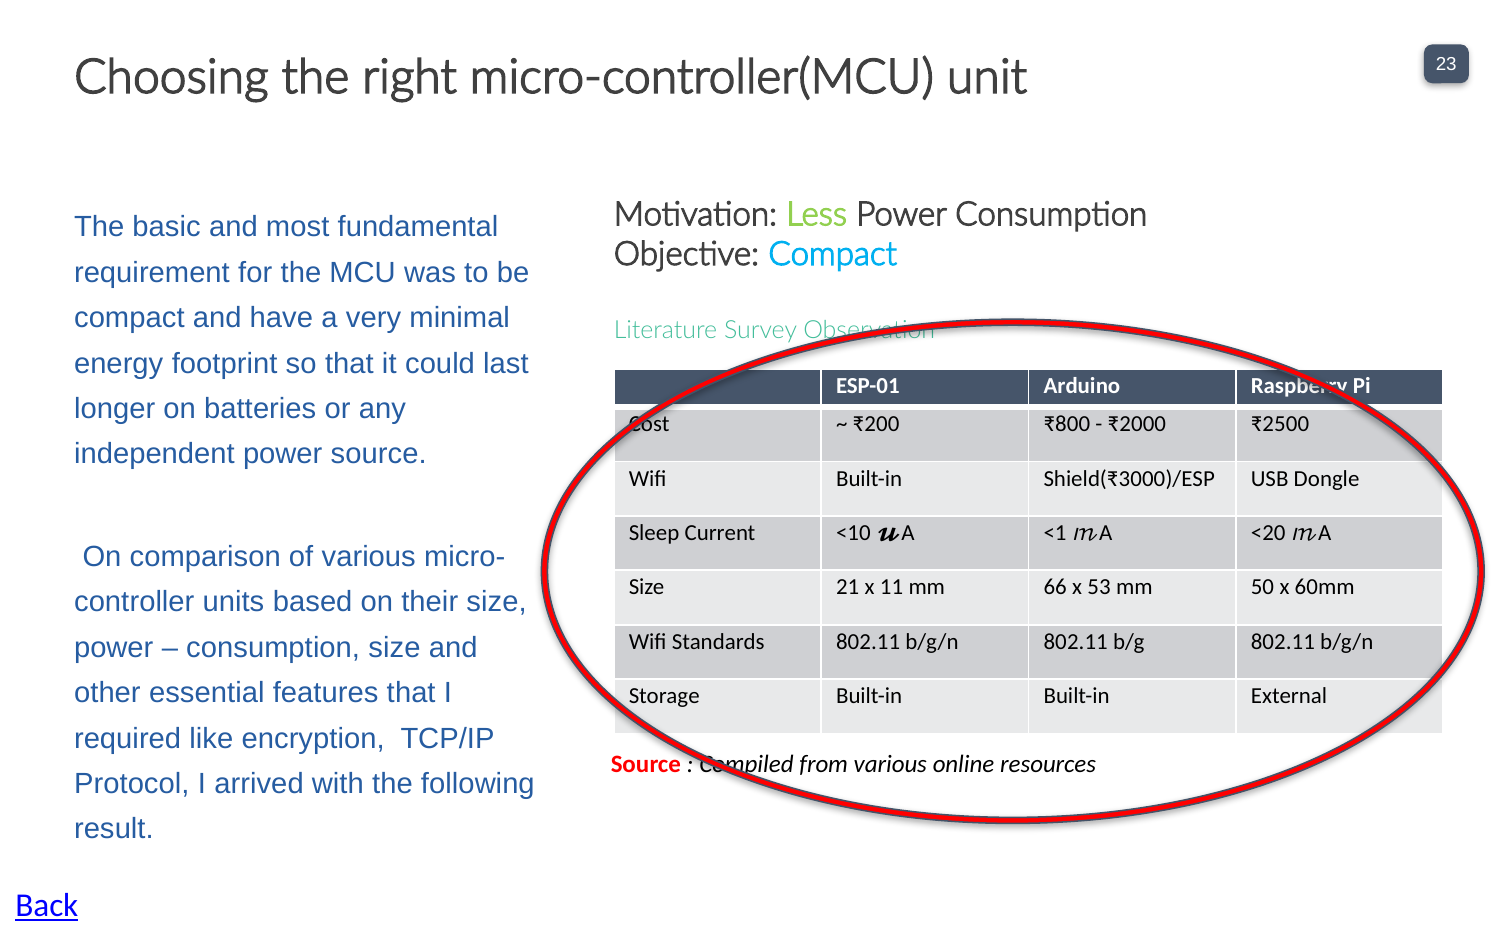

Choosing the right micro-controller(MCU) unit
Motivation: Less Power Consumption
Objective: Compact
The basic and most fundamental requirement for the MCU was to be compact and have a very minimal energy footprint so that it could last longer on batteries or any independent power source.

 On comparison of various micro-controller units based on their size, power – consumption, size and other essential features that I required like encryption,  TCP/IP Protocol, I arrived with the following result.
Literature Survey Observation

|  | ESP-01 | Arduino | Raspberry Pi |
| --- | --- | --- | --- |
| Cost | ~ ₹200 | ₹800 - ₹2000 | ₹2500 |
| Wifi | Built-in | Shield(₹3000)/ESP | USB Dongle |
| Sleep Current | <10 𝓾A | <1 𝓂A | <20 𝓂A |
| Size | 21 x 11 mm | 66 x 53 mm | 50 x 60mm |
| Wifi Standards | 802.11 b/g/n | 802.11 b/g | 802.11 b/g/n |
| Storage | Built-in | Built-in | External |
Source : Compiled from various online resources
Back